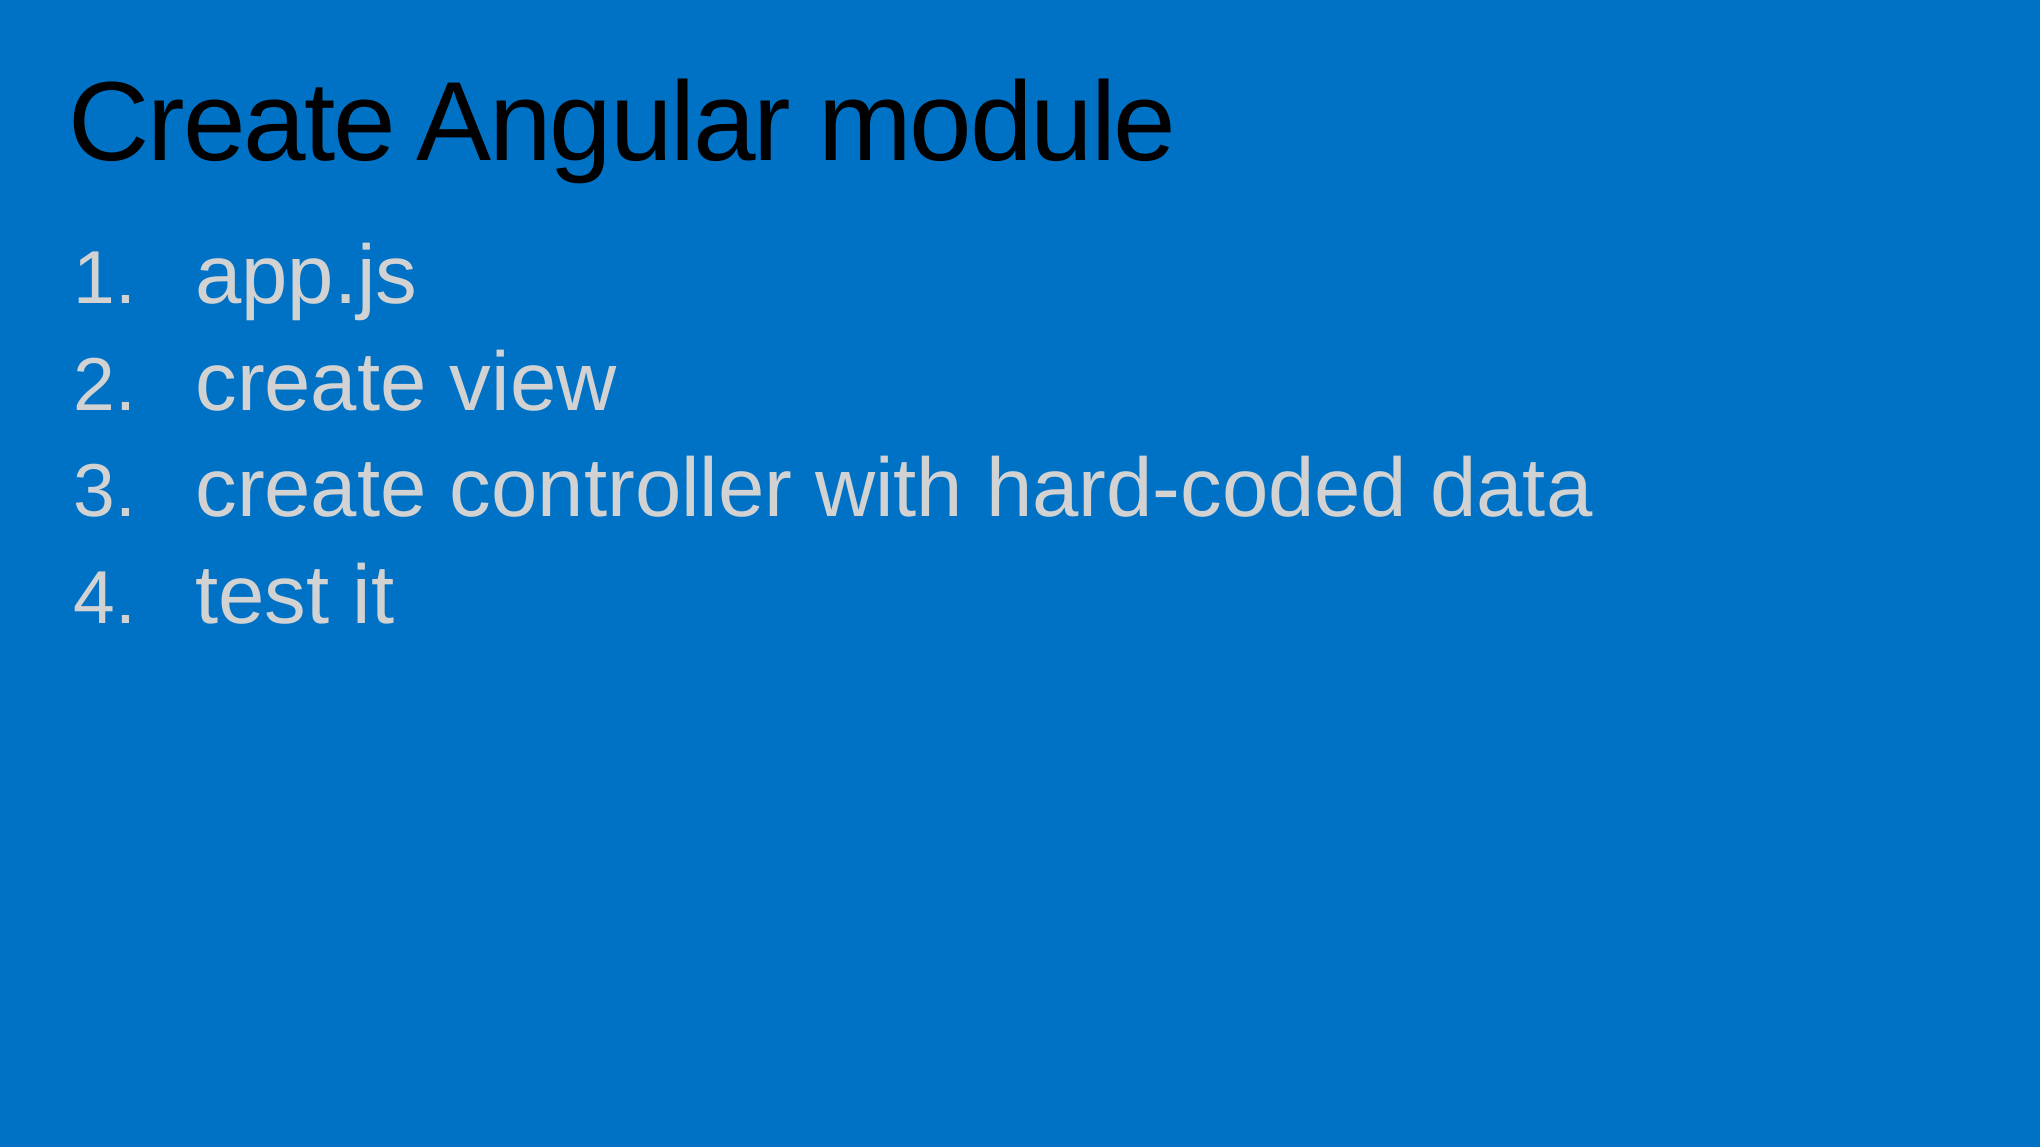

# Create Angular module
app.js
create view
create controller with hard-coded data
test it